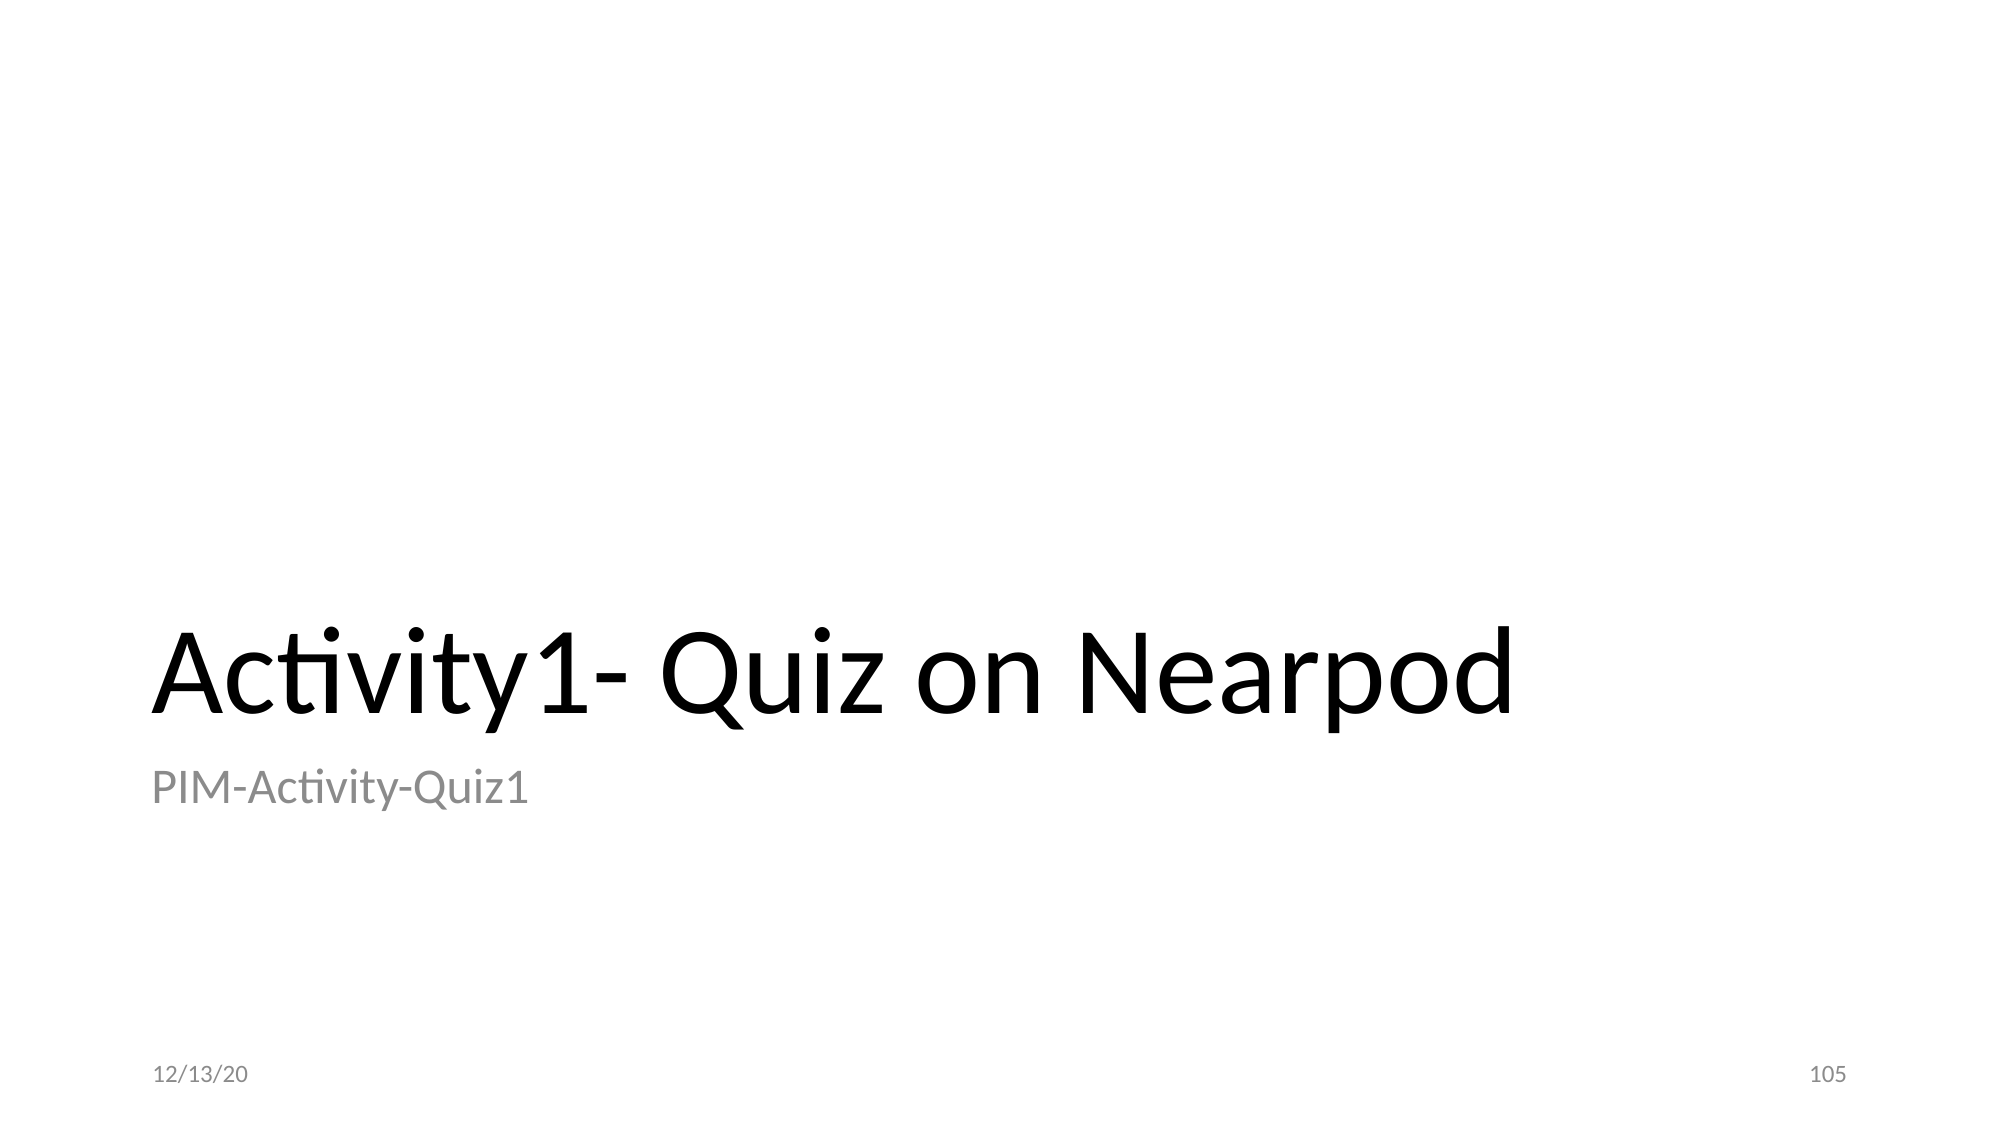

# Activity1- Quiz on Nearpod
PIM-Activity-Quiz1
12/13/20
105